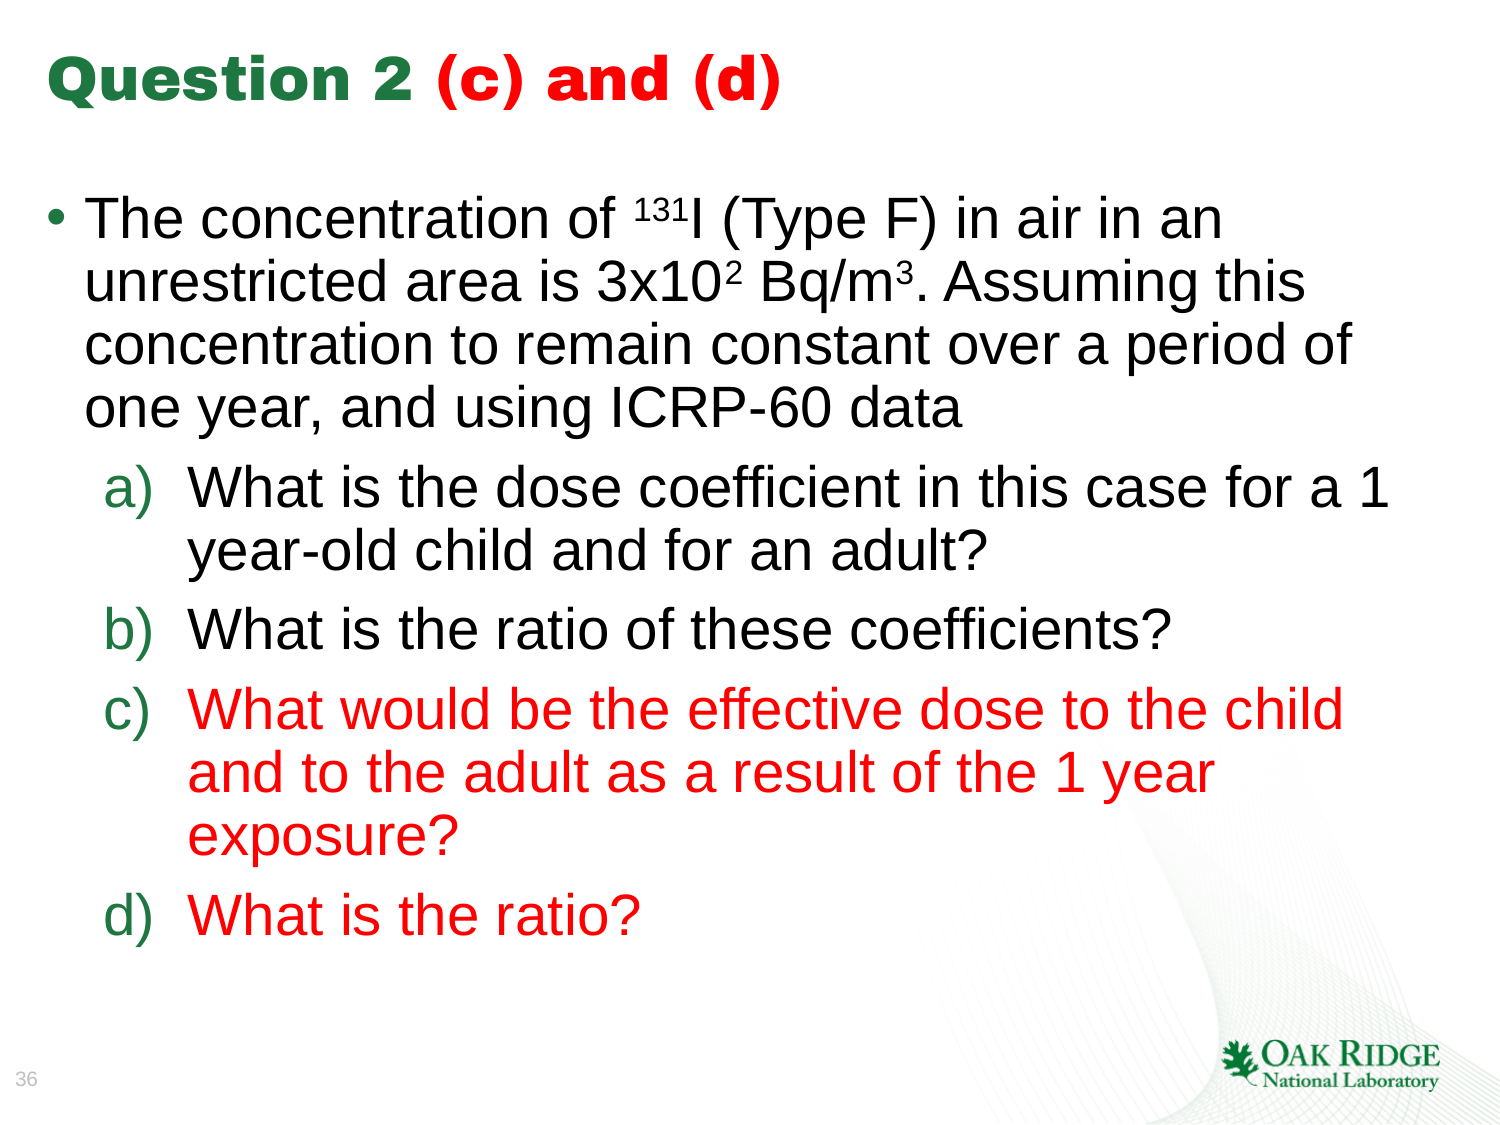

# Question 2 (c) and (d)
The concentration of 131I (Type F) in air in an unrestricted area is 3x102 Bq/m3. Assuming this concentration to remain constant over a period of one year, and using ICRP-60 data
What is the dose coefficient in this case for a 1 year-old child and for an adult?
What is the ratio of these coefficients?
What would be the effective dose to the child and to the adult as a result of the 1 year exposure?
What is the ratio?